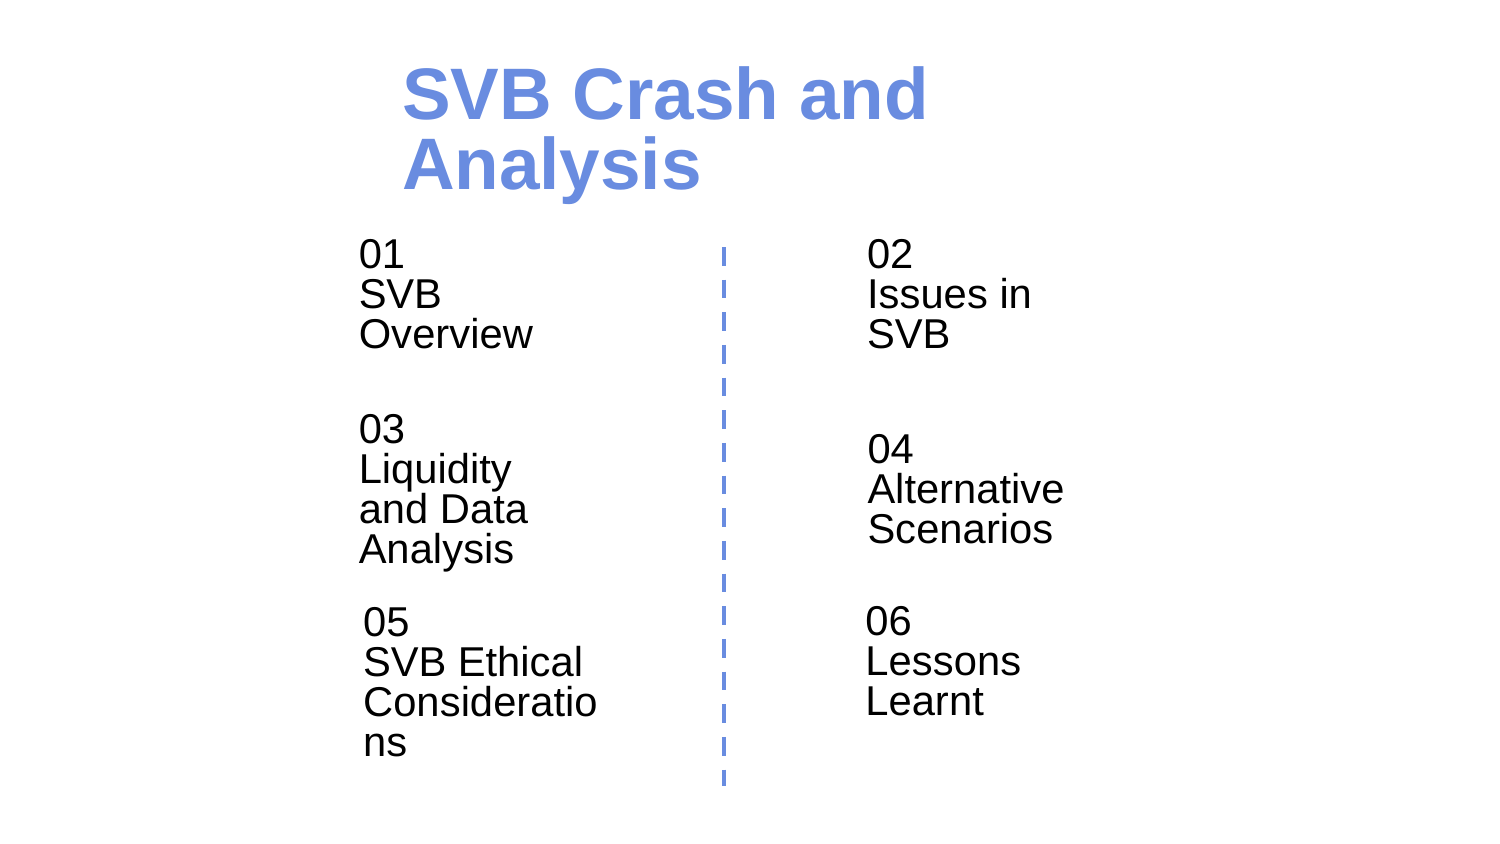

SVB Crash and Analysis
01
SVB Overview
02
Issues in SVB
03
Liquidity and Data Analysis
04
Alternative Scenarios
06
Lessons Learnt
# 05
SVB Ethical Considerations